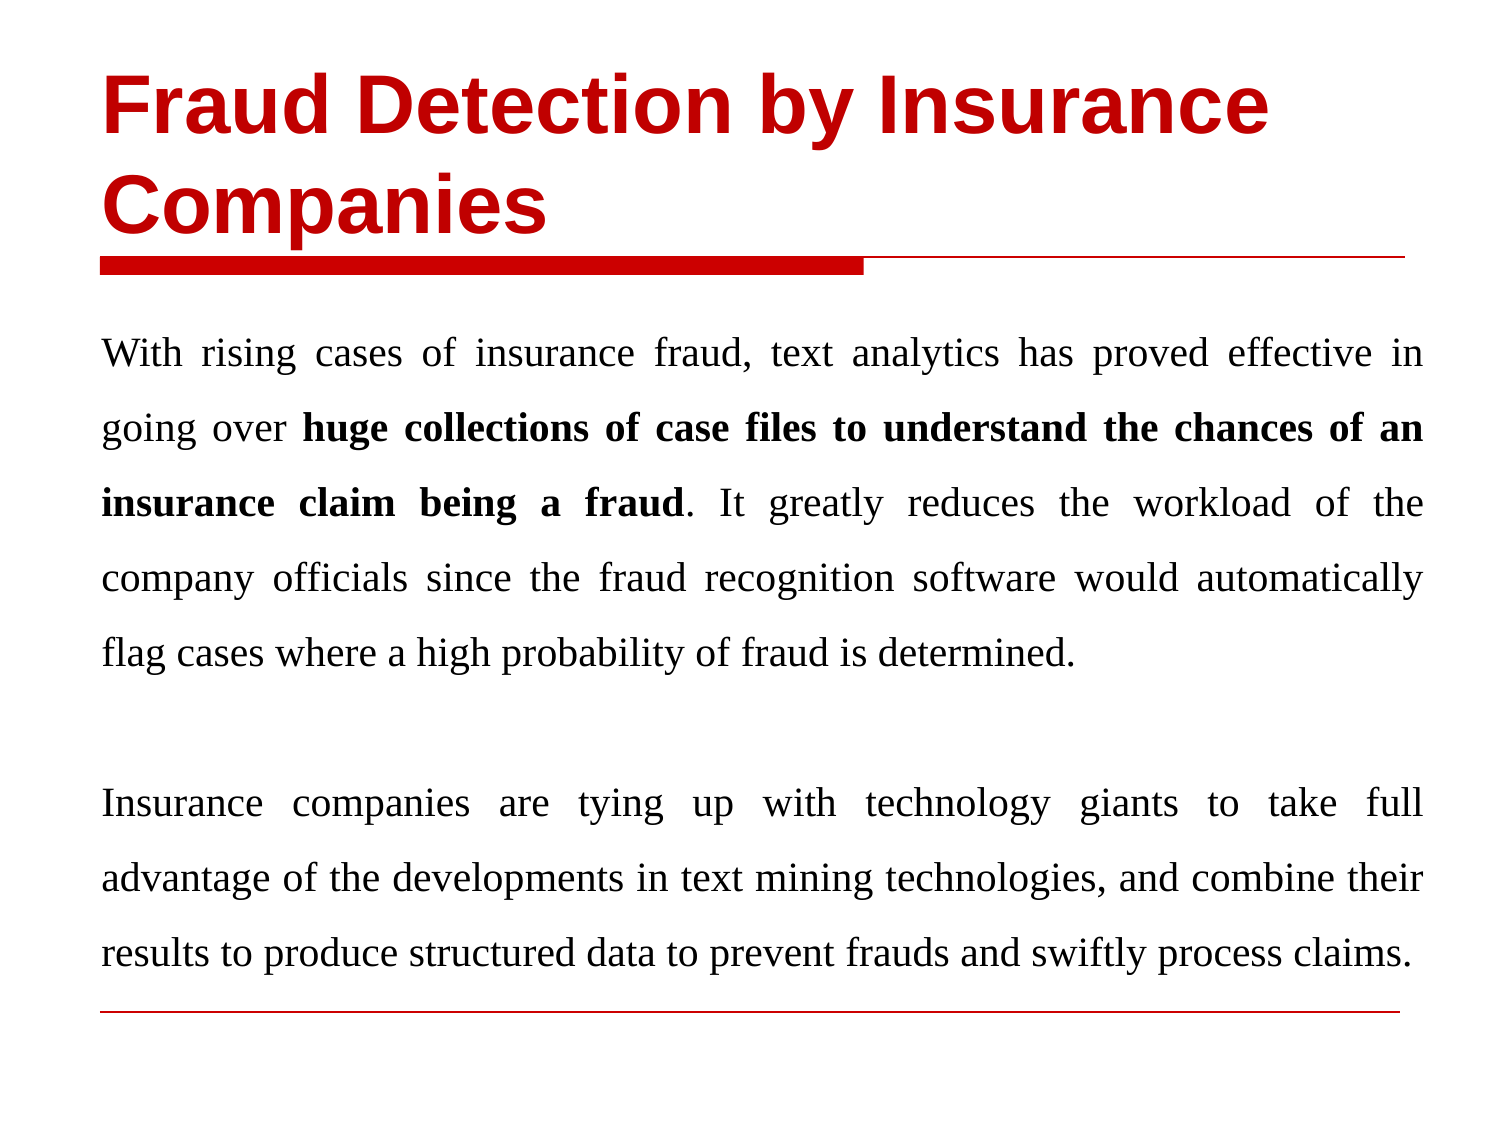

# Fraud Detection by Insurance Companies
With rising cases of insurance fraud, text analytics has proved effective in going over huge collections of case files to understand the chances of an insurance claim being a fraud. It greatly reduces the workload of the company officials since the fraud recognition software would automatically flag cases where a high probability of fraud is determined.

Insurance companies are tying up with technology giants to take full advantage of the developments in text mining technologies, and combine their results to produce structured data to prevent frauds and swiftly process claims.